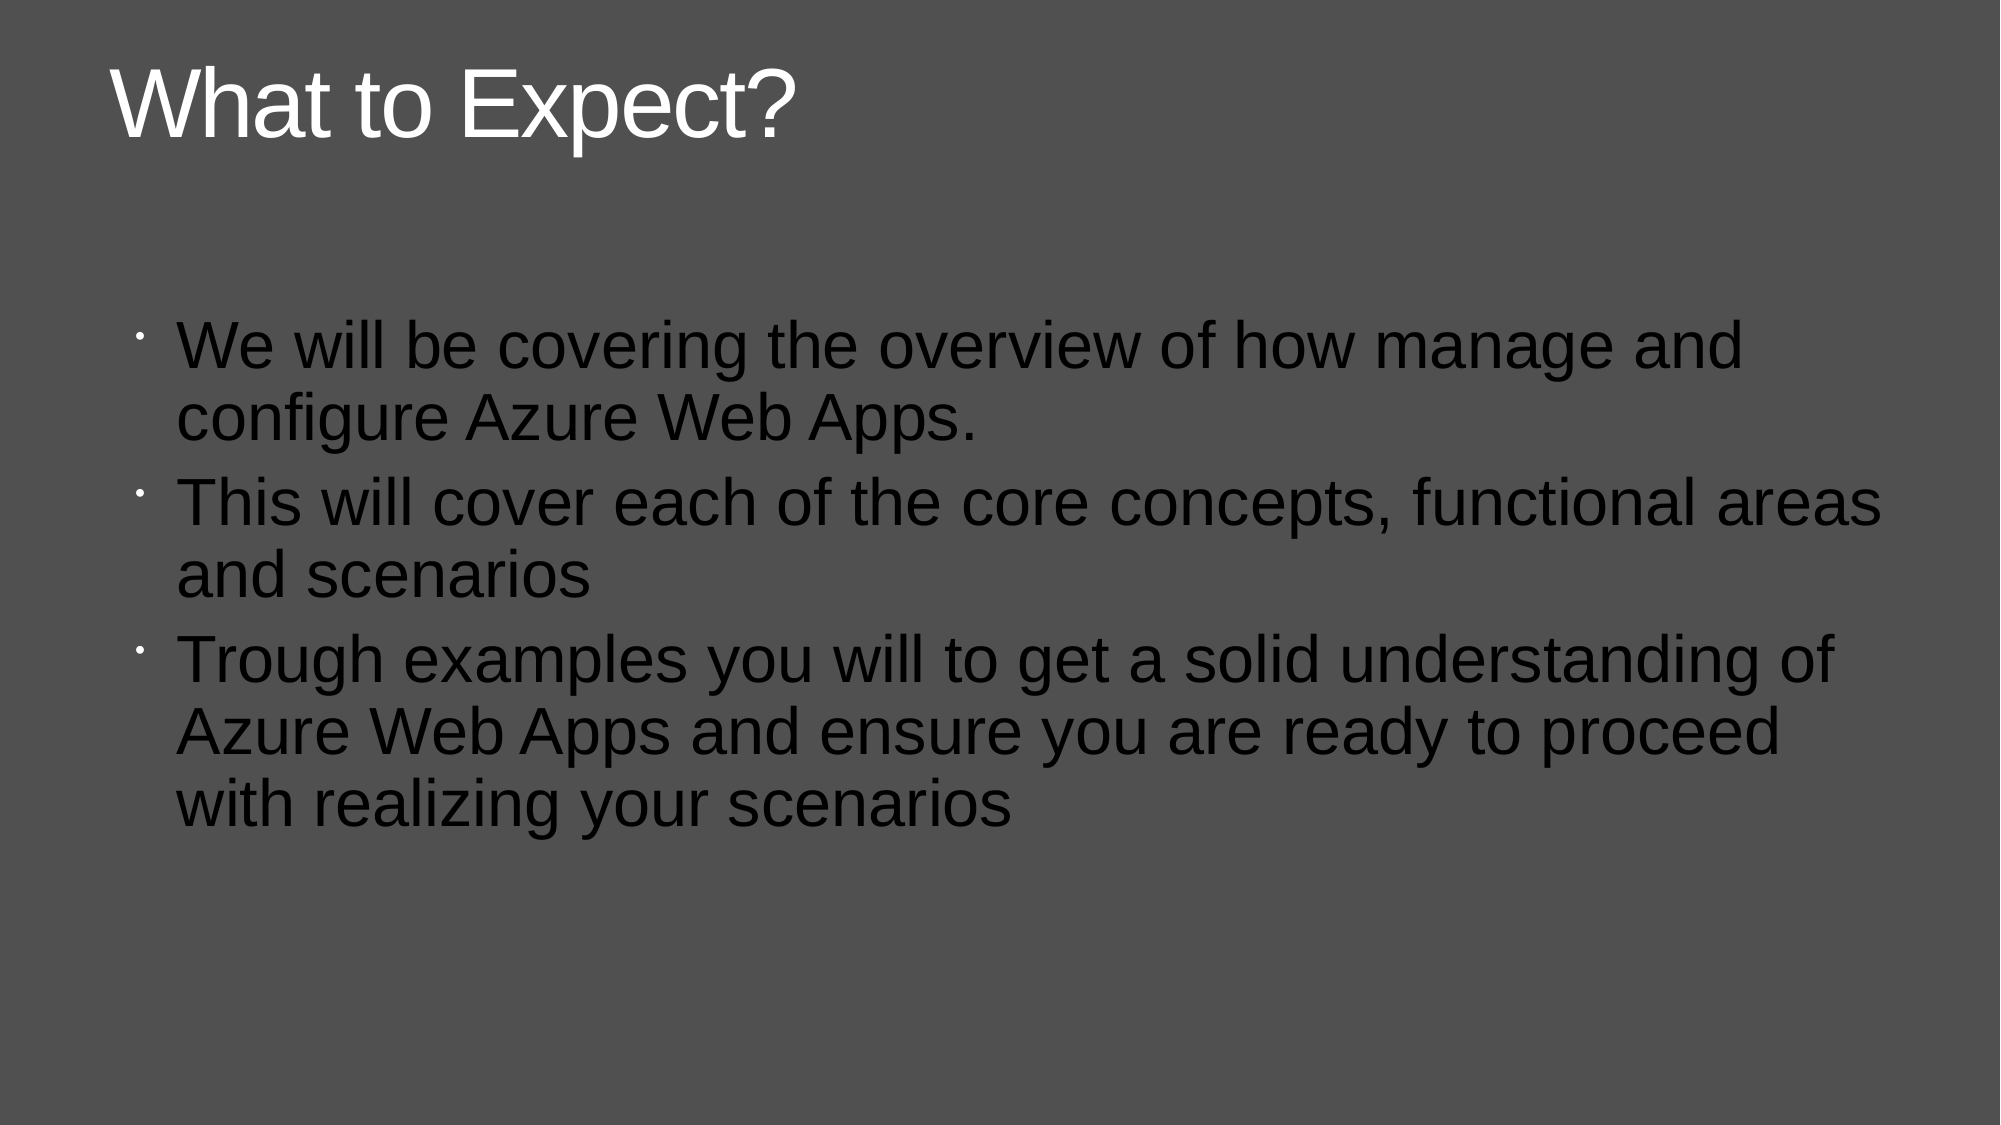

# What to Expect?
We will be covering the overview of how manage and configure Azure Web Apps.
This will cover each of the core concepts, functional areas and scenarios
Trough examples you will to get a solid understanding of Azure Web Apps and ensure you are ready to proceed with realizing your scenarios